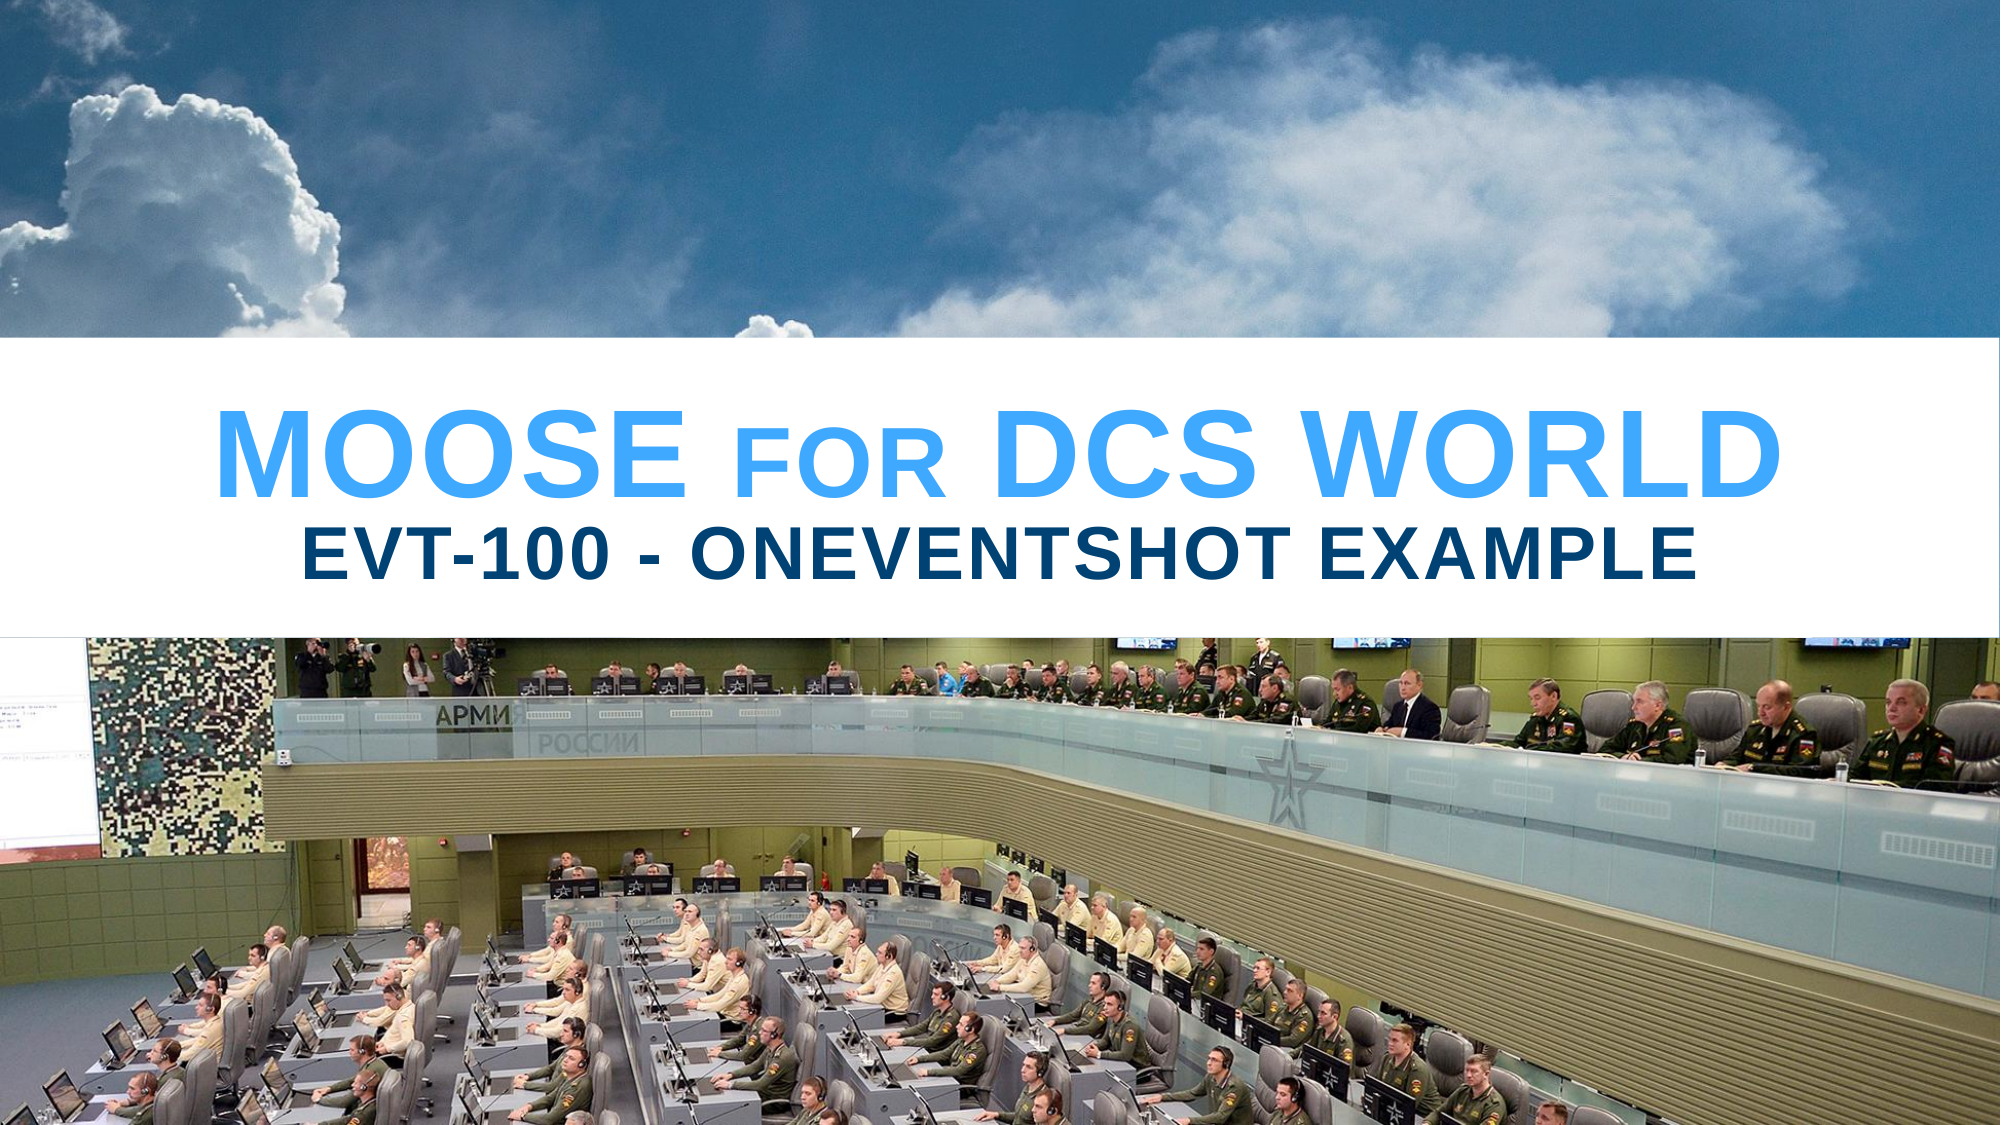

# moose for dcs world EVT-100 - OnEventShot Example